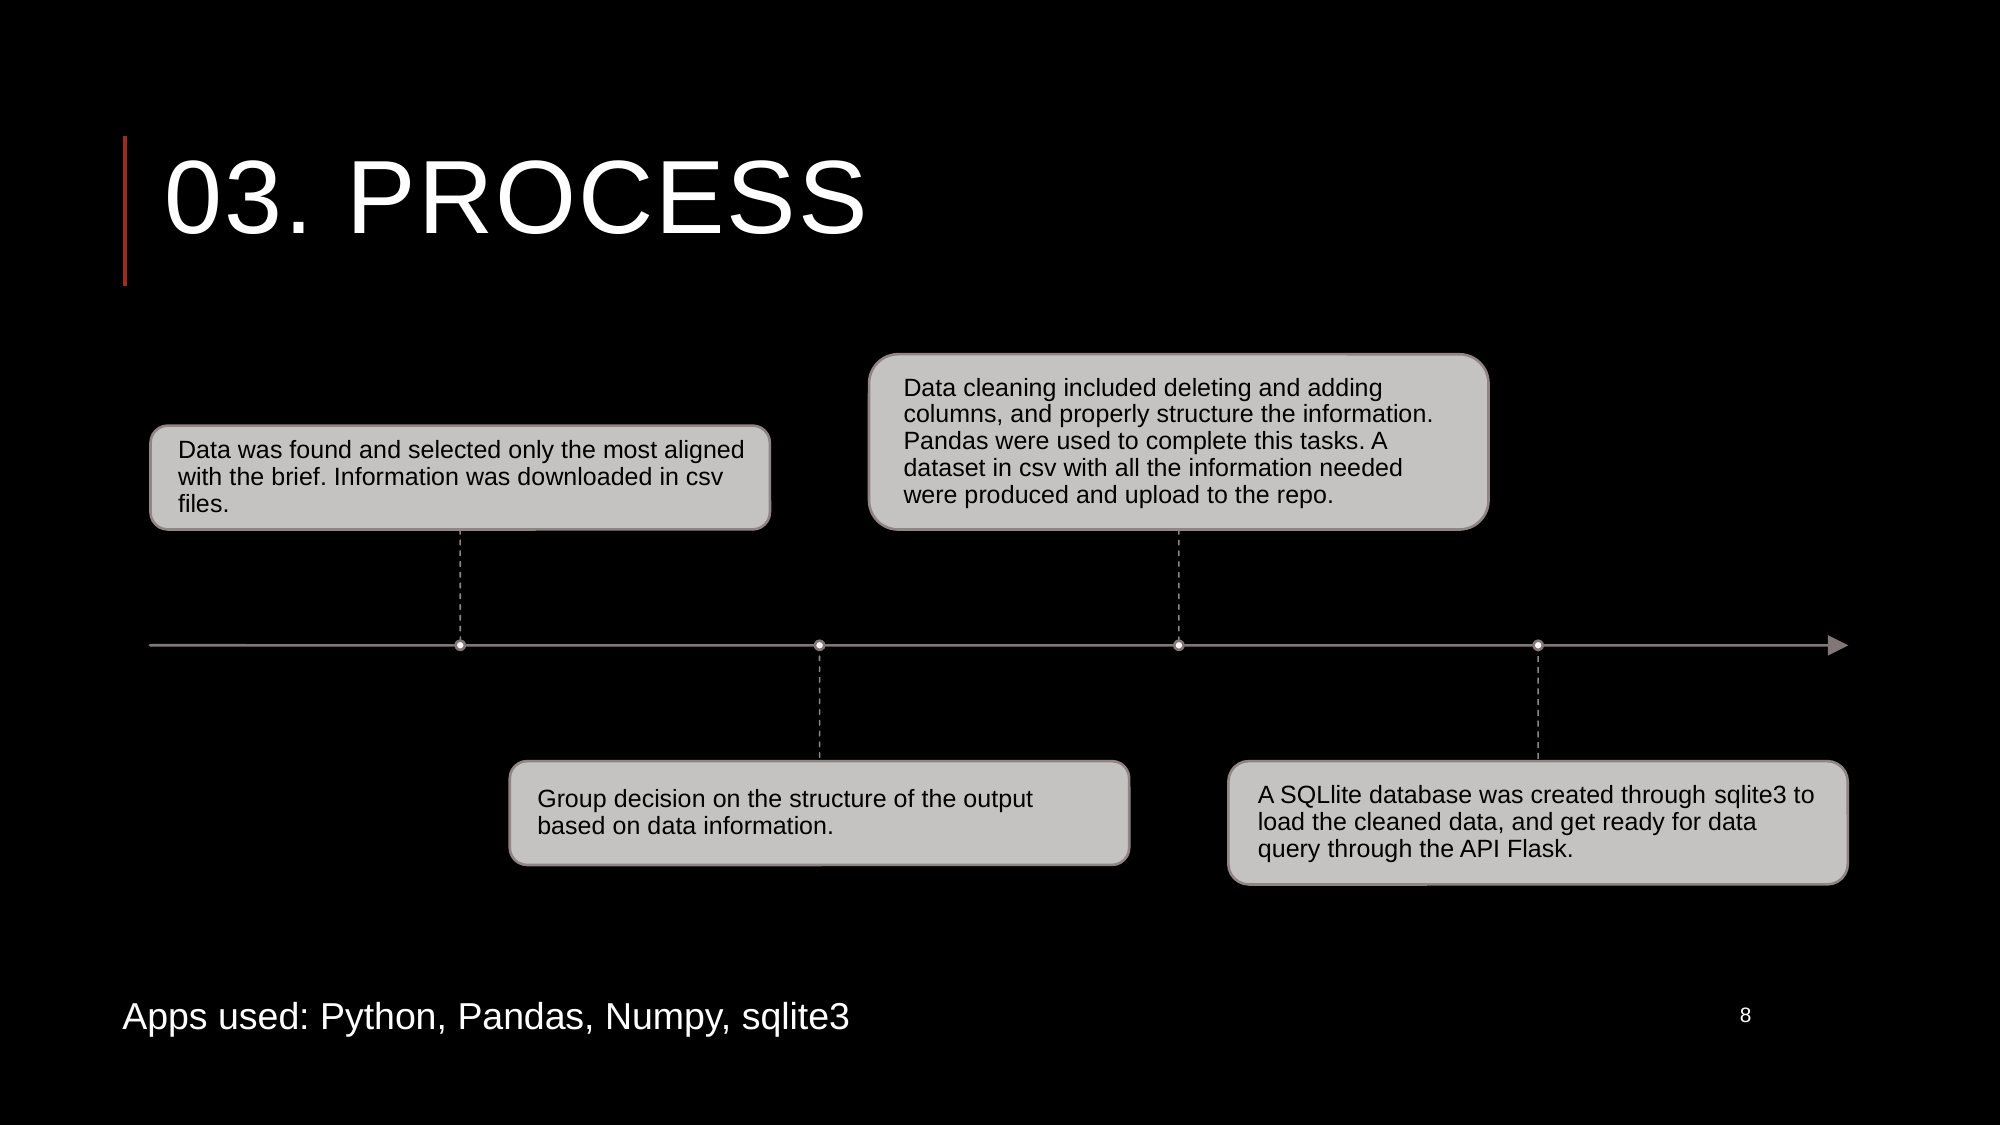

# 03. PROCESS
1. Data Exploration
Data was found and selected only the most aligned with the brief. Information was downloaded in csv files.
2. Database design
Group decision on the structure of the output based on data information.
3. Data Transformation
Data cleaning included deleting and adding columns, and properly structure the information. Pandas were used to complete this tasks. A dataset in csv with all the information needed were produced and upload to the repo.
4. Database creation
A SQLlite database was created through sqlite3 to load the cleaned data, and get ready for data query through the API Flask.
Apps used: Python, Pandas, Numpy, sqlite3
8